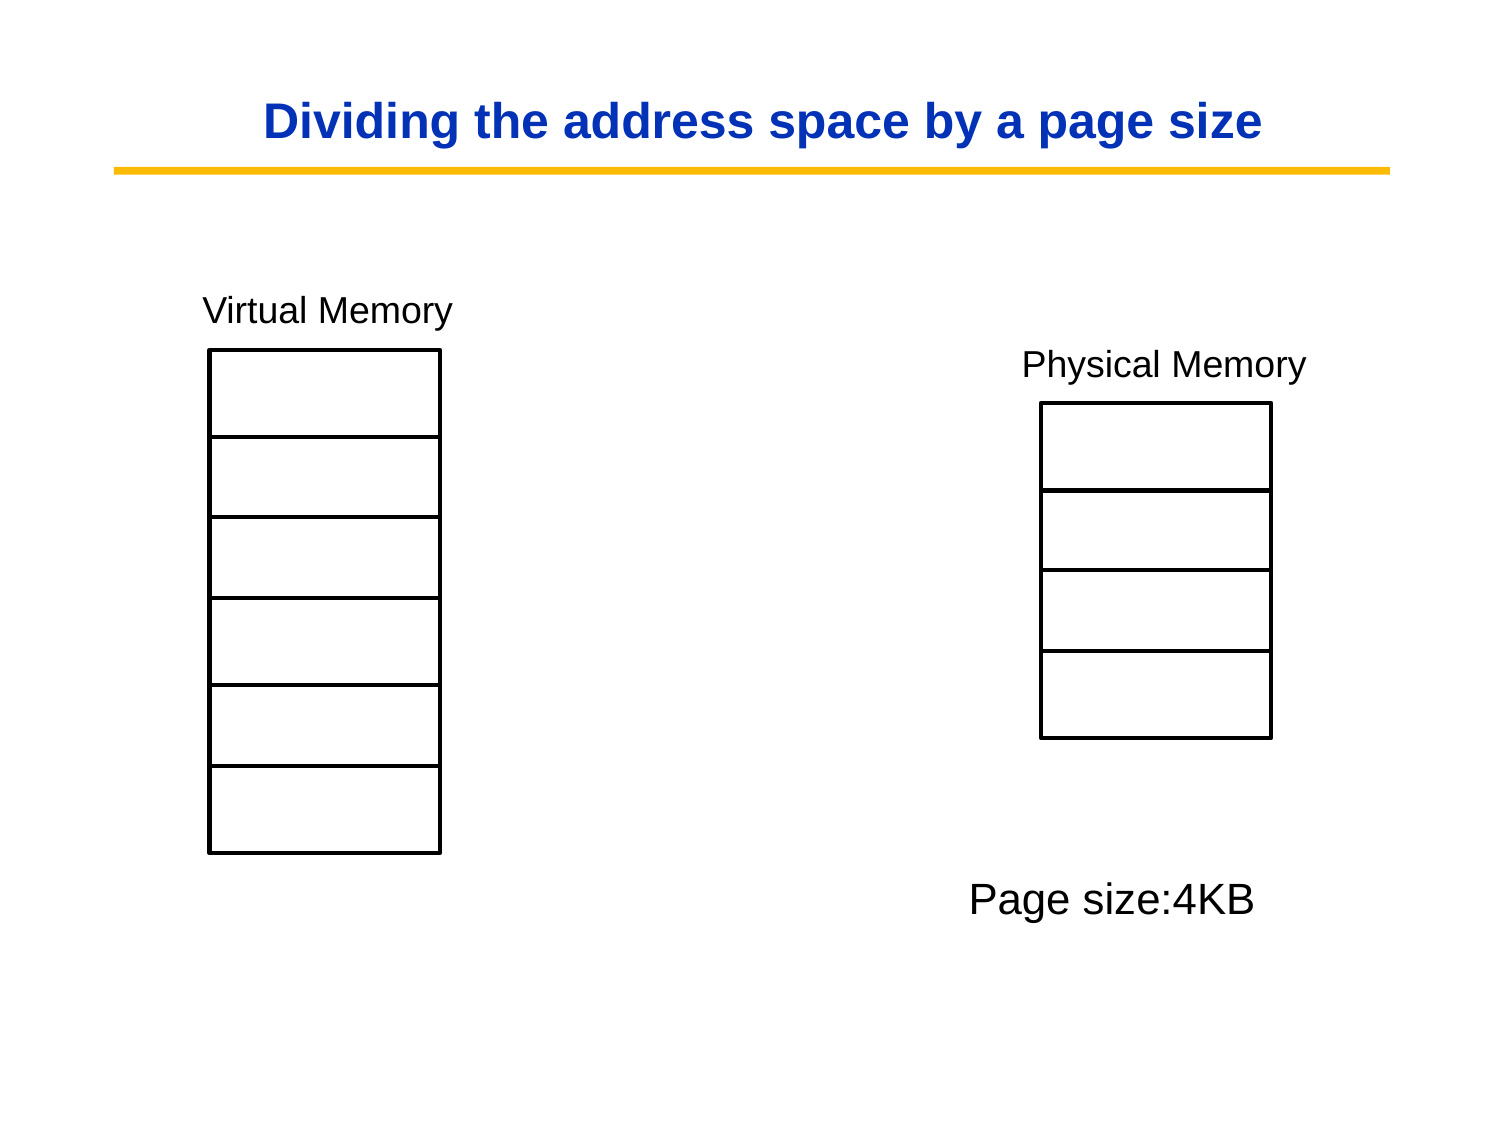

# Dividing the address space by a page size
Virtual Memory
Physical Memory

Page size:4KB